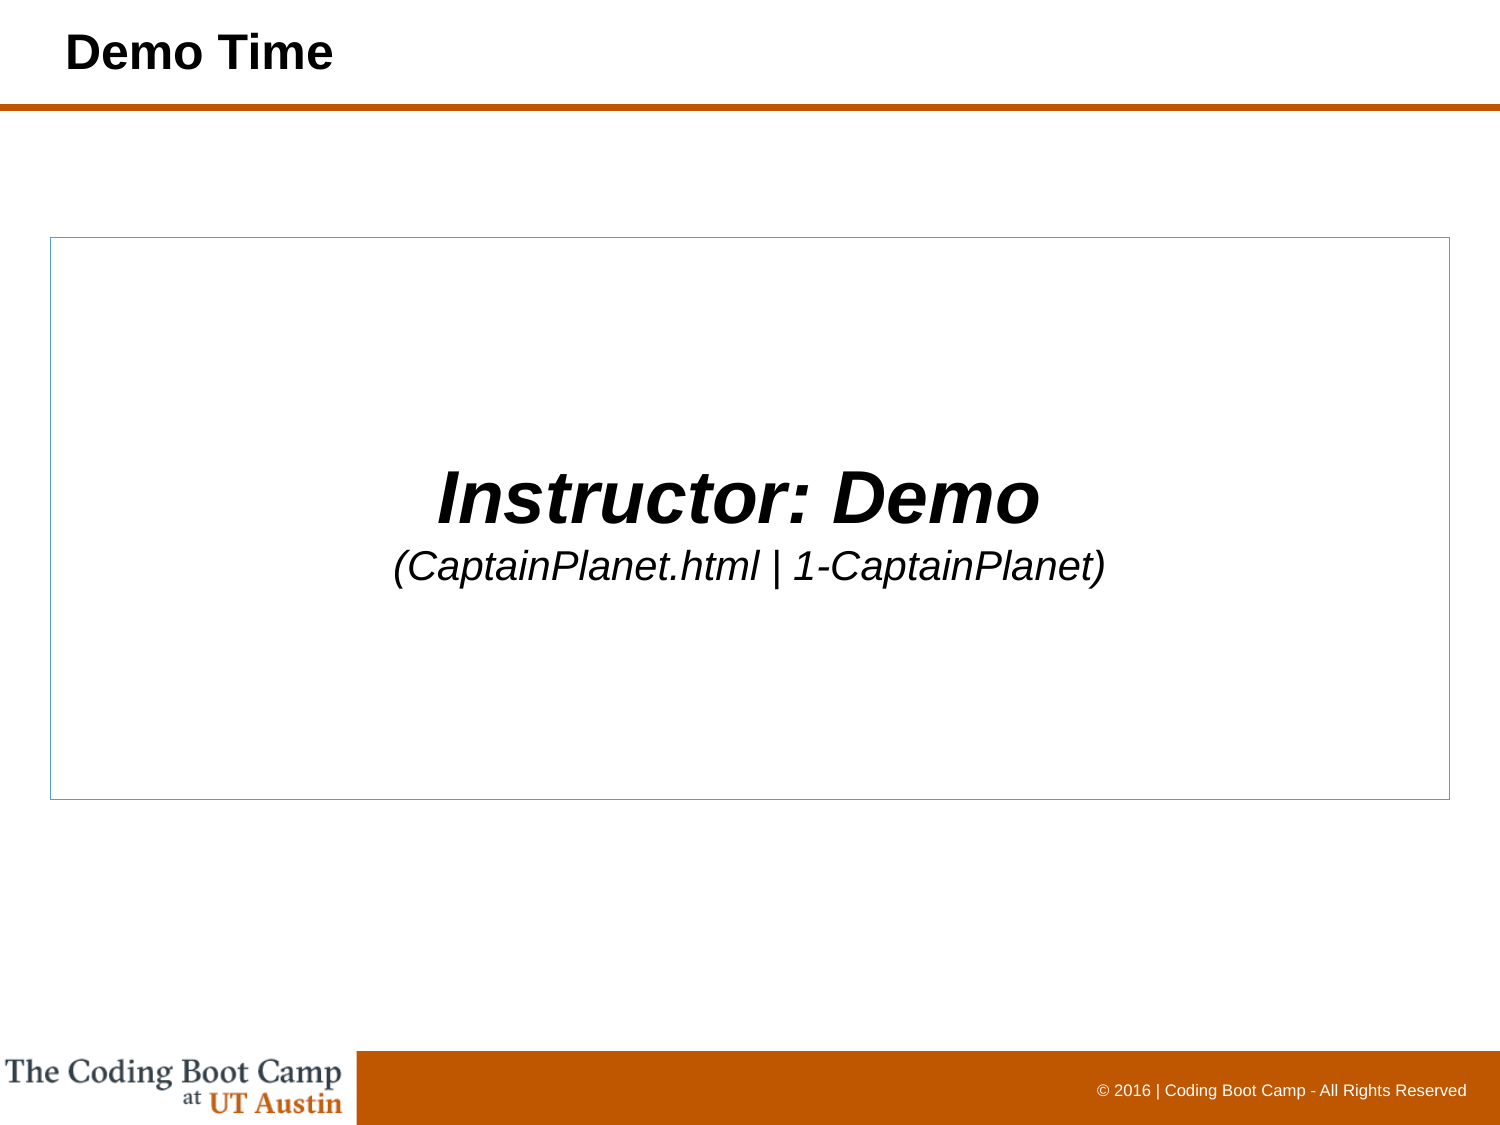

# Demo Time
Instructor: Demo
(CaptainPlanet.html | 1-CaptainPlanet)